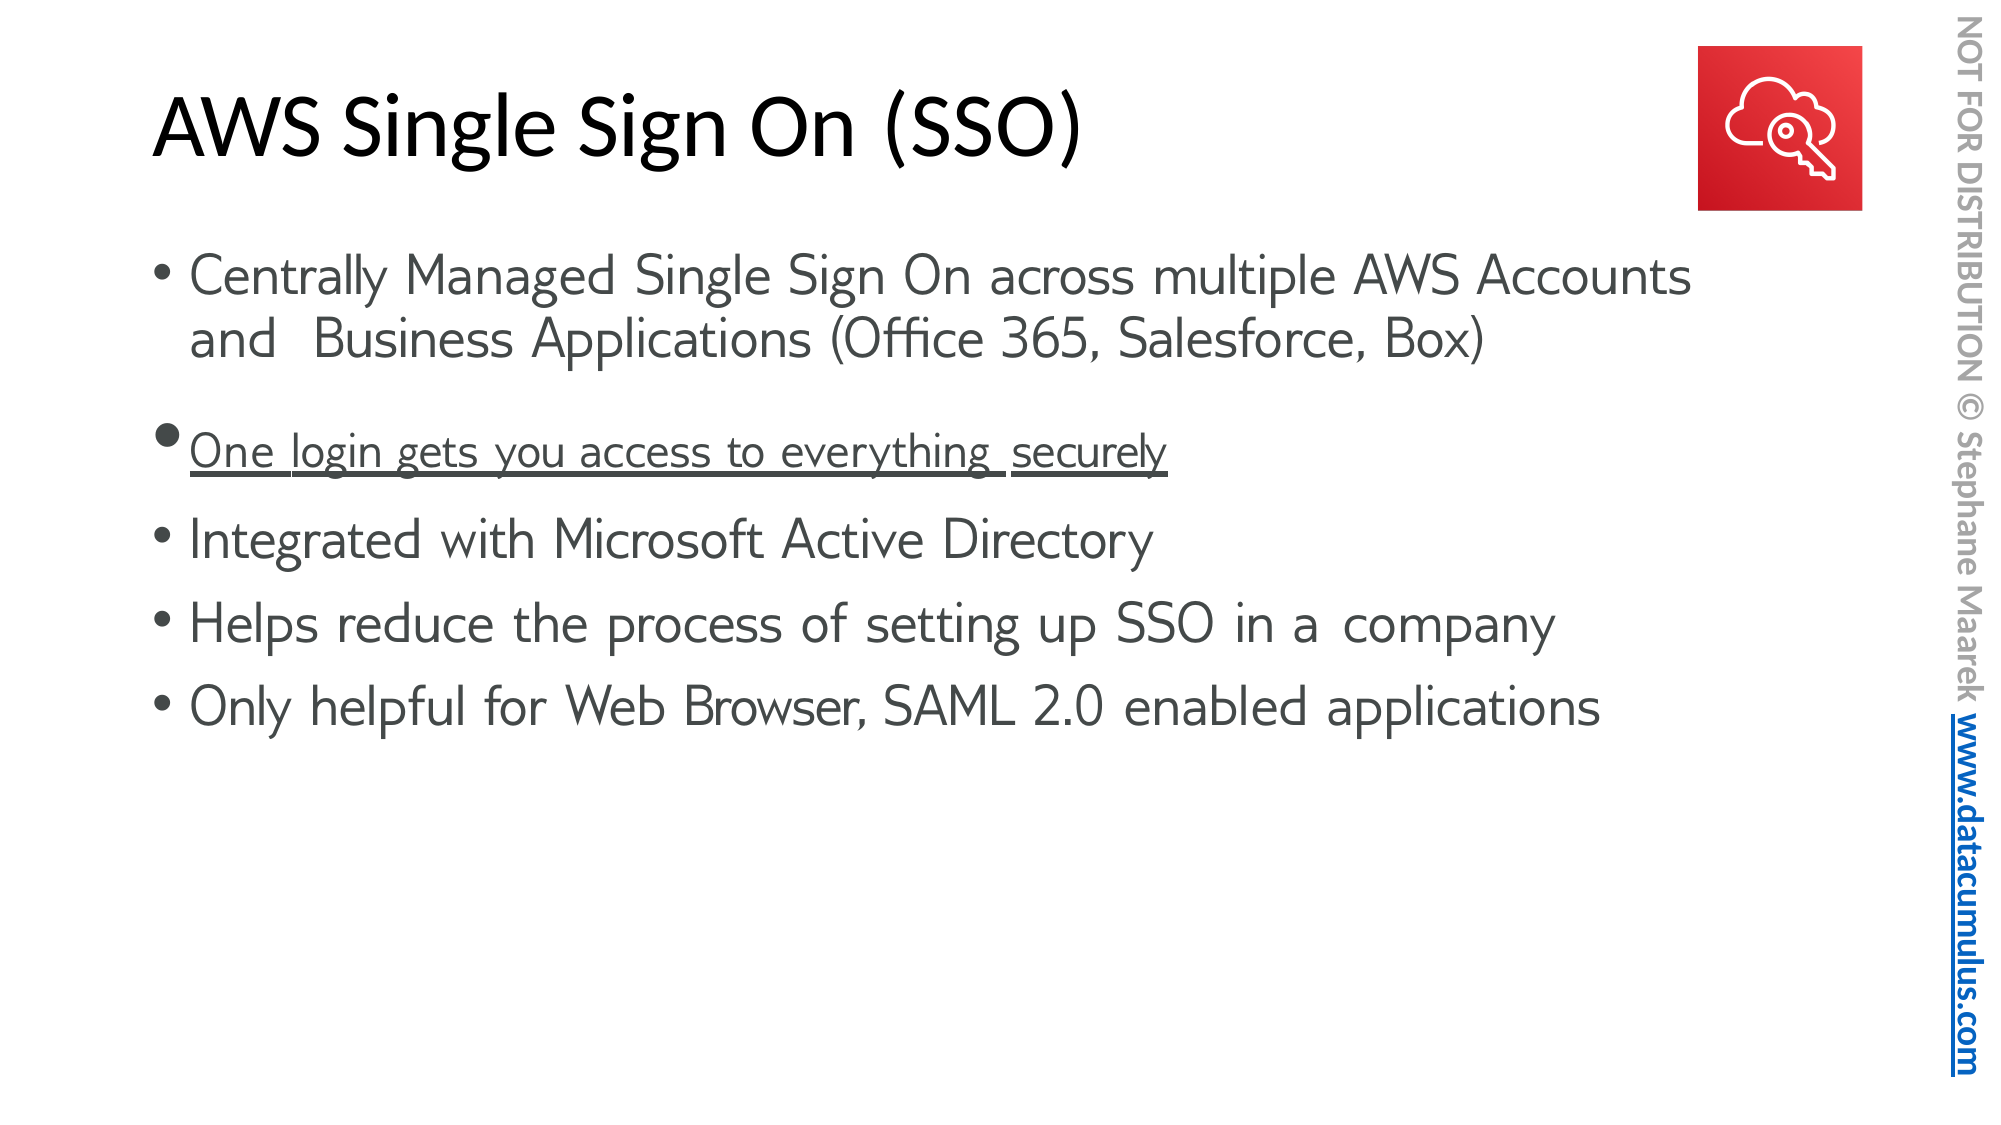

NOT FOR DISTRIBUTION © Stephane Maarek www.datacumulus.com

# AWS Single Sign On (SSO)
Centrally Managed Single Sign On across multiple AWS Accounts and  Business Applications (Office 365, Salesforce, Box)
One login gets you access to everything securely
Integrated with Microsoft Active Directory
Helps reduce the process of setting up SSO in a company
Only helpful for Web Browser, SAML 2.0 enabled applications
© Stephane Maarek